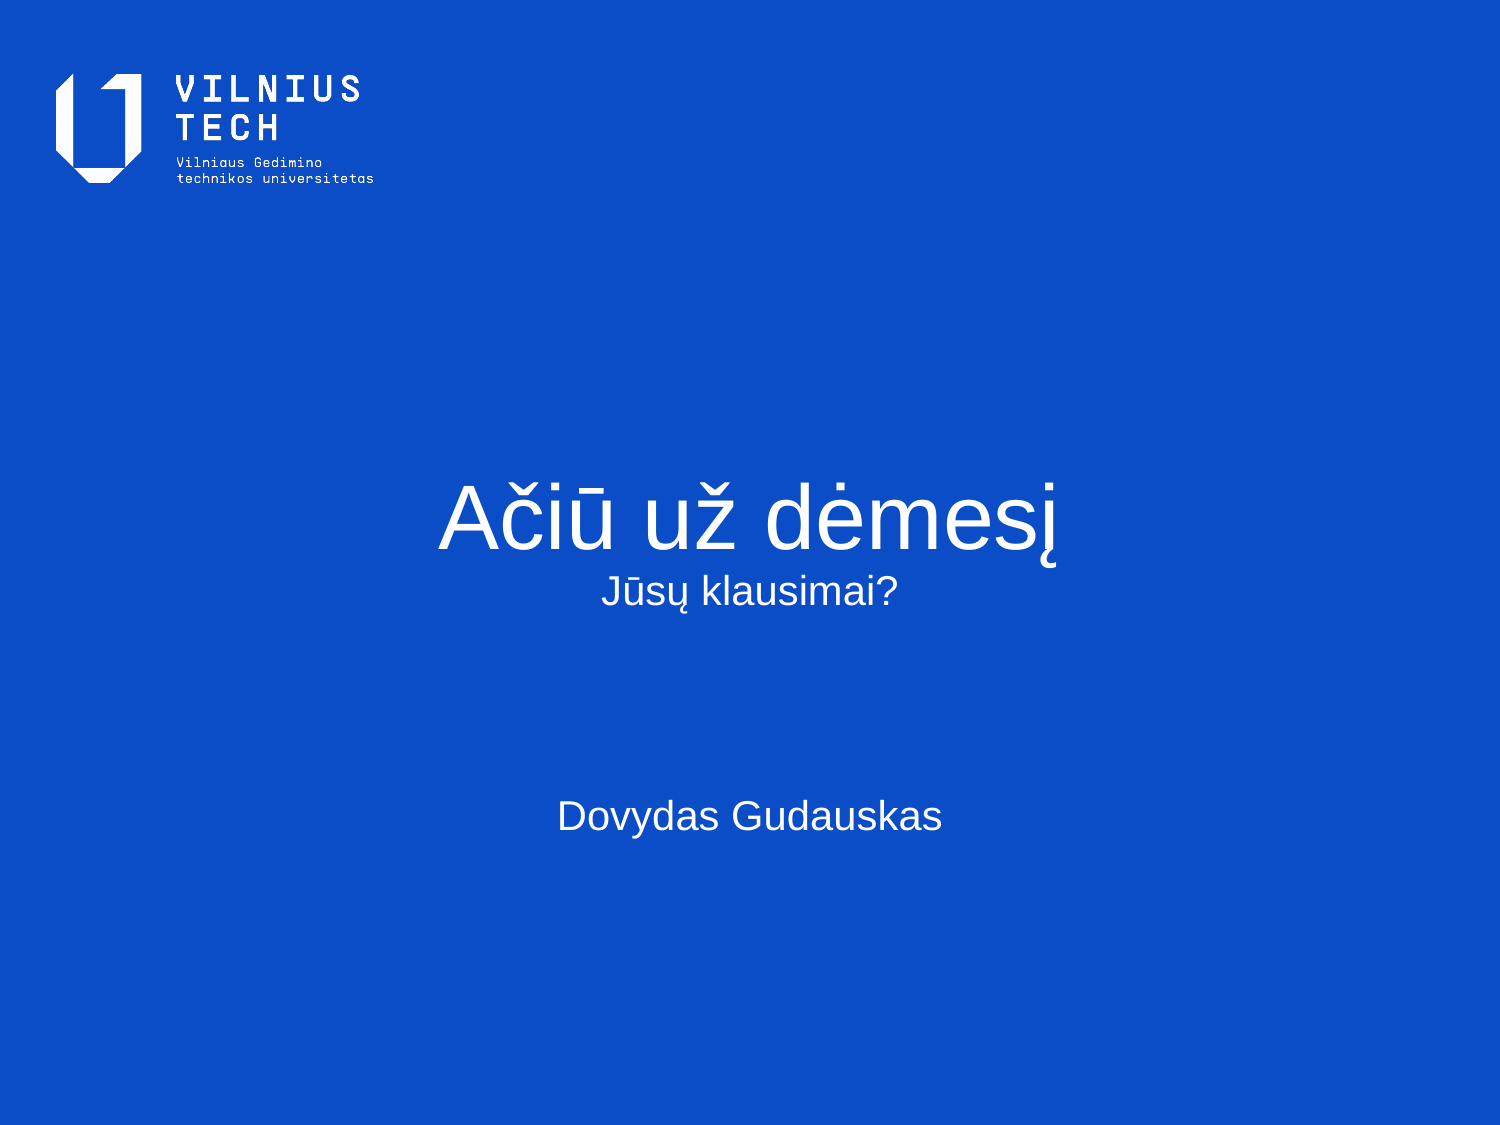

# Ačiū už dėmesį Jūsų klausimai? Dovydas Gudauskas